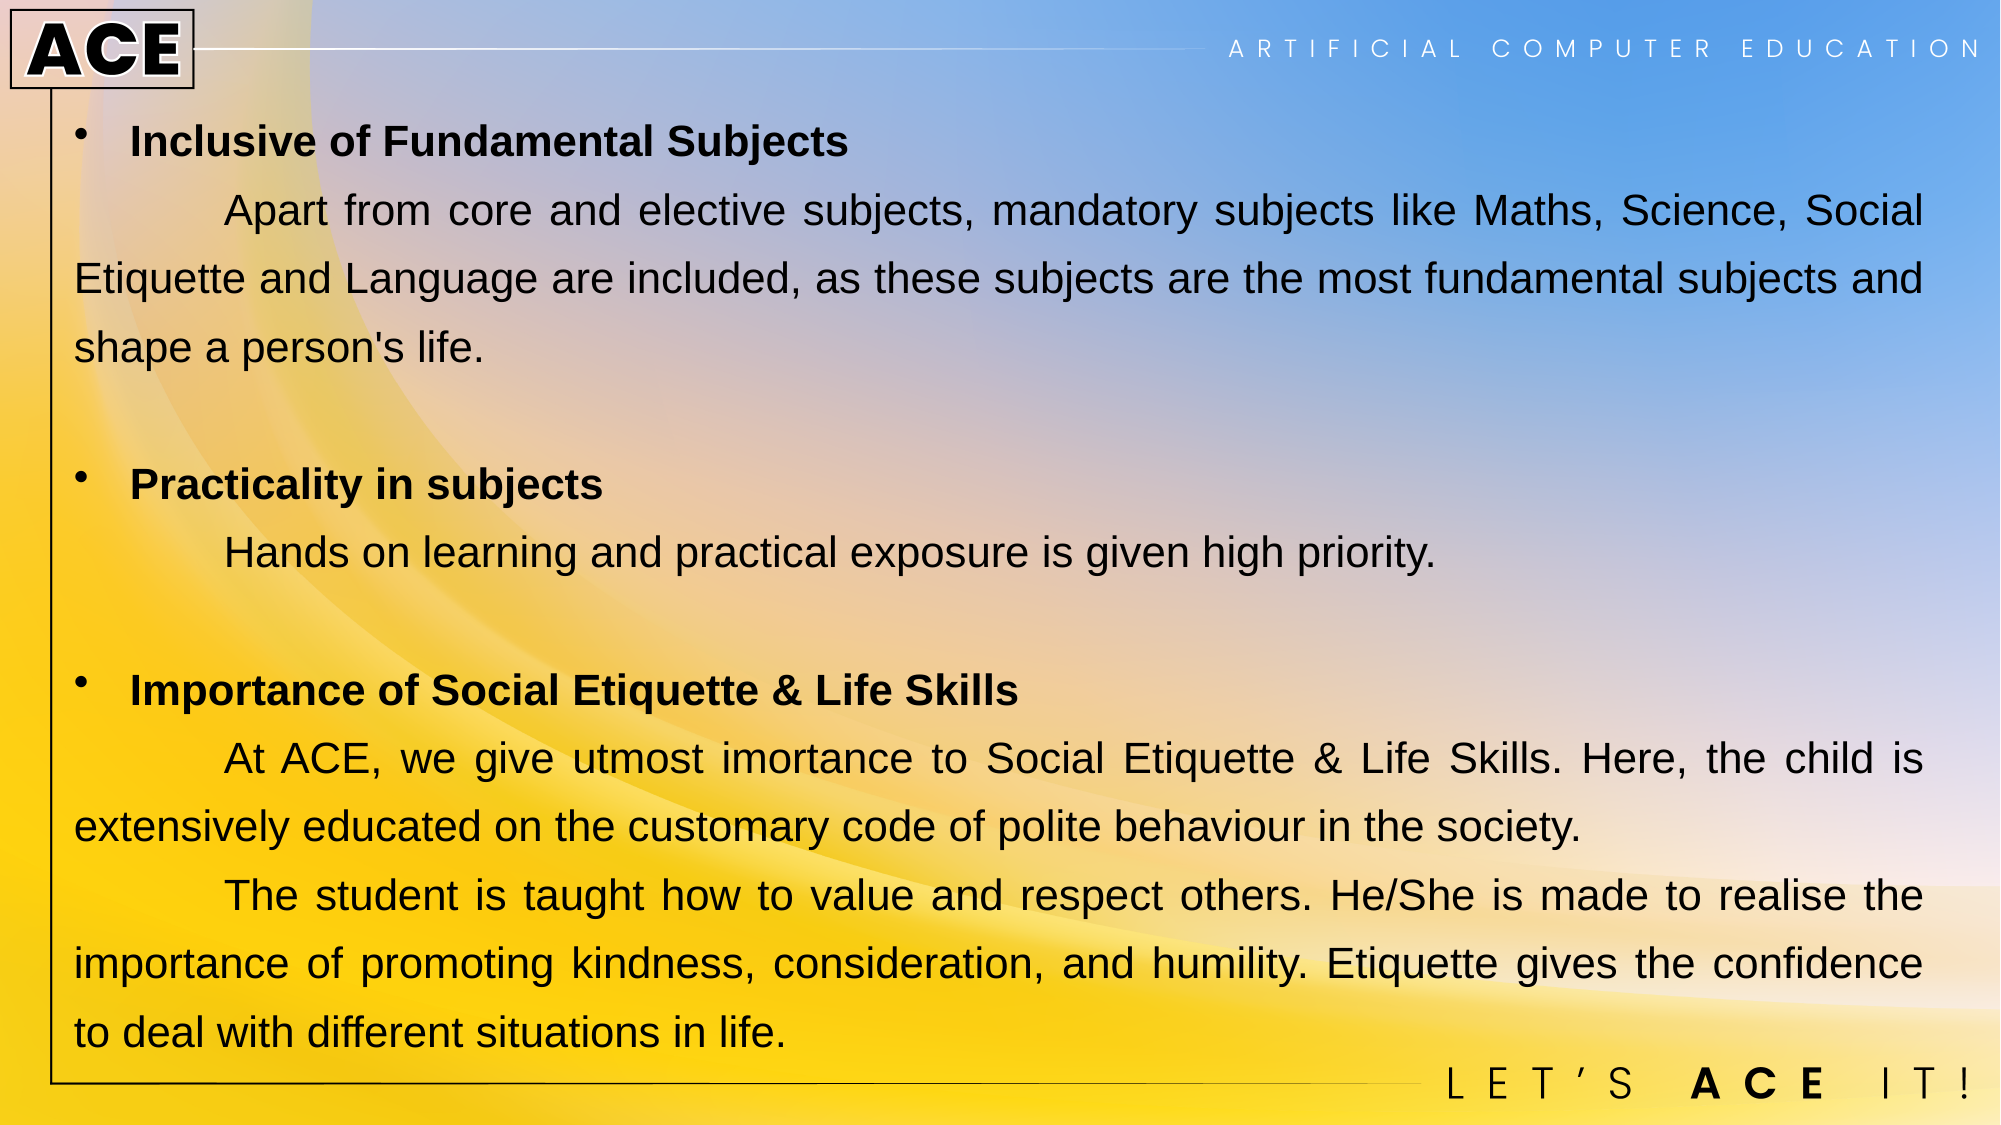

Inclusive of Fundamental Subjects
	Apart from core and elective subjects, mandatory subjects like Maths, Science, Social Etiquette and Language are included, as these subjects are the most fundamental subjects and shape a person's life.

Practicality in subjects
	Hands on learning and practical exposure is given high priority.

Importance of Social Etiquette & Life Skills
	At ACE, we give utmost imortance to Social Etiquette & Life Skills. Here, the child is extensively educated on the customary code of polite behaviour in the society.
	The student is taught how to value and respect others. He/She is made to realise the importance of promoting kindness, consideration, and humility. Etiquette gives the confidence to deal with different situations in life.